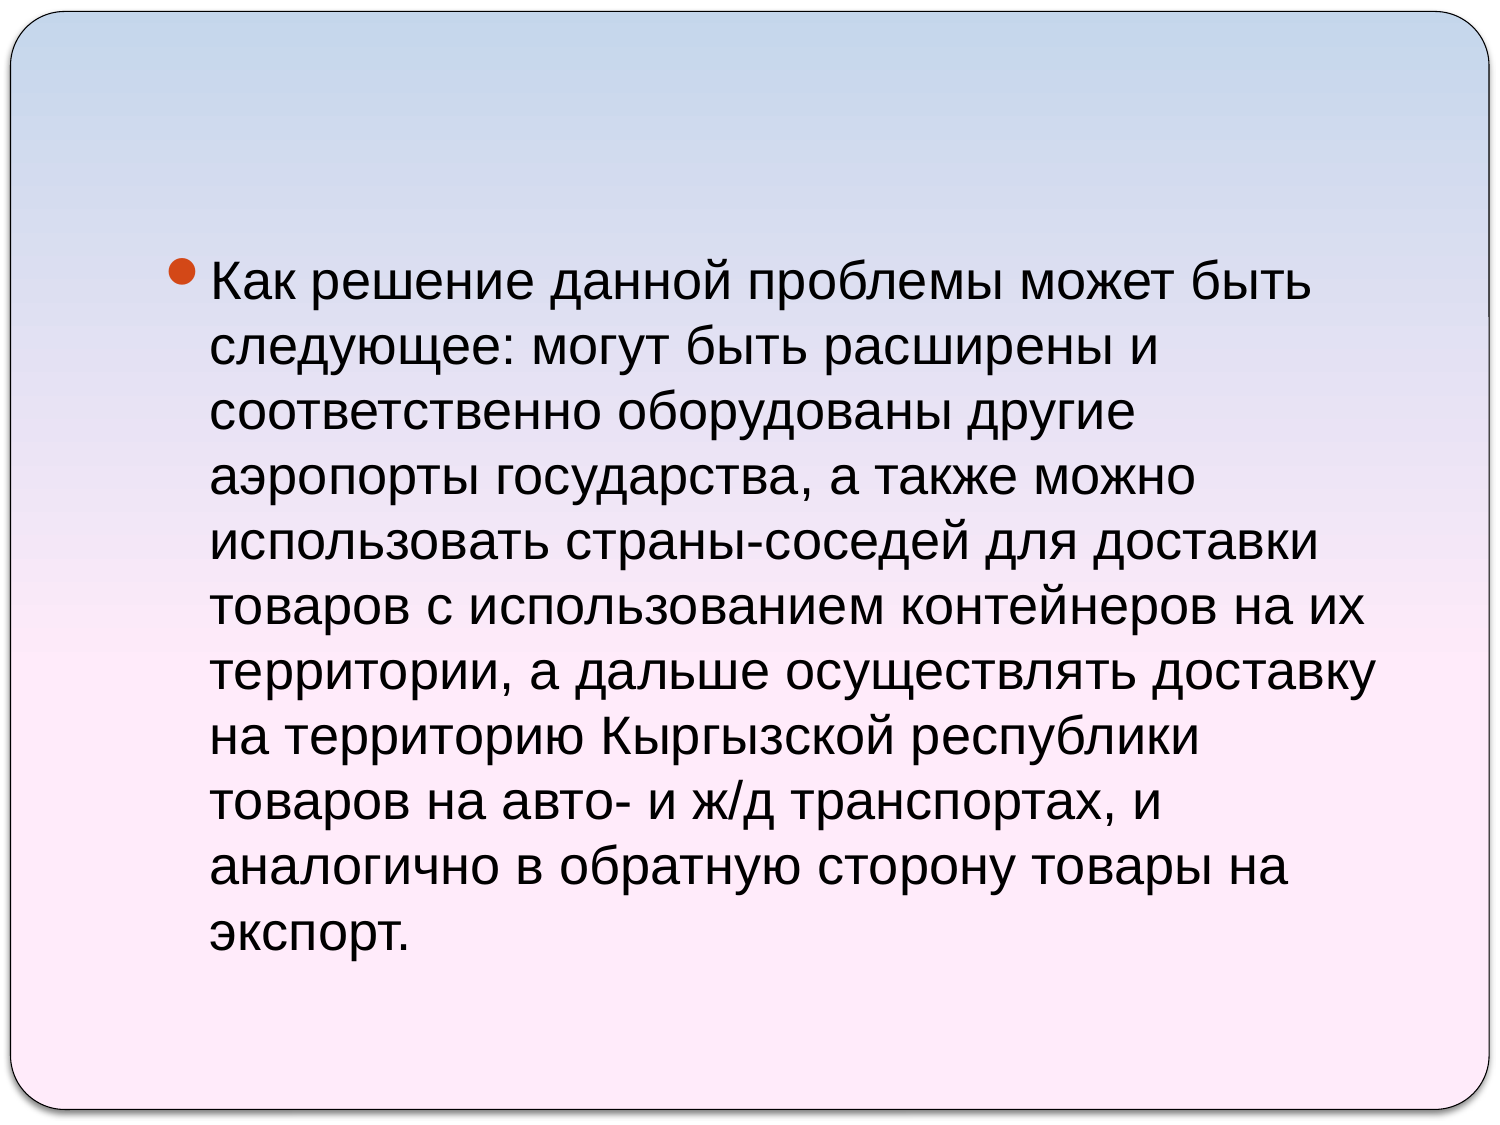

Как решение данной проблемы может быть следующее: могут быть расширены и соответственно оборудованы другие аэропорты государства, а также можно использовать страны-соседей для доставки товаров с использованием контейнеров на их территории, а дальше осуществлять доставку на территорию Кыргызской республики товаров на авто- и ж/д транспортах, и аналогично в обратную сторону товары на экспорт.